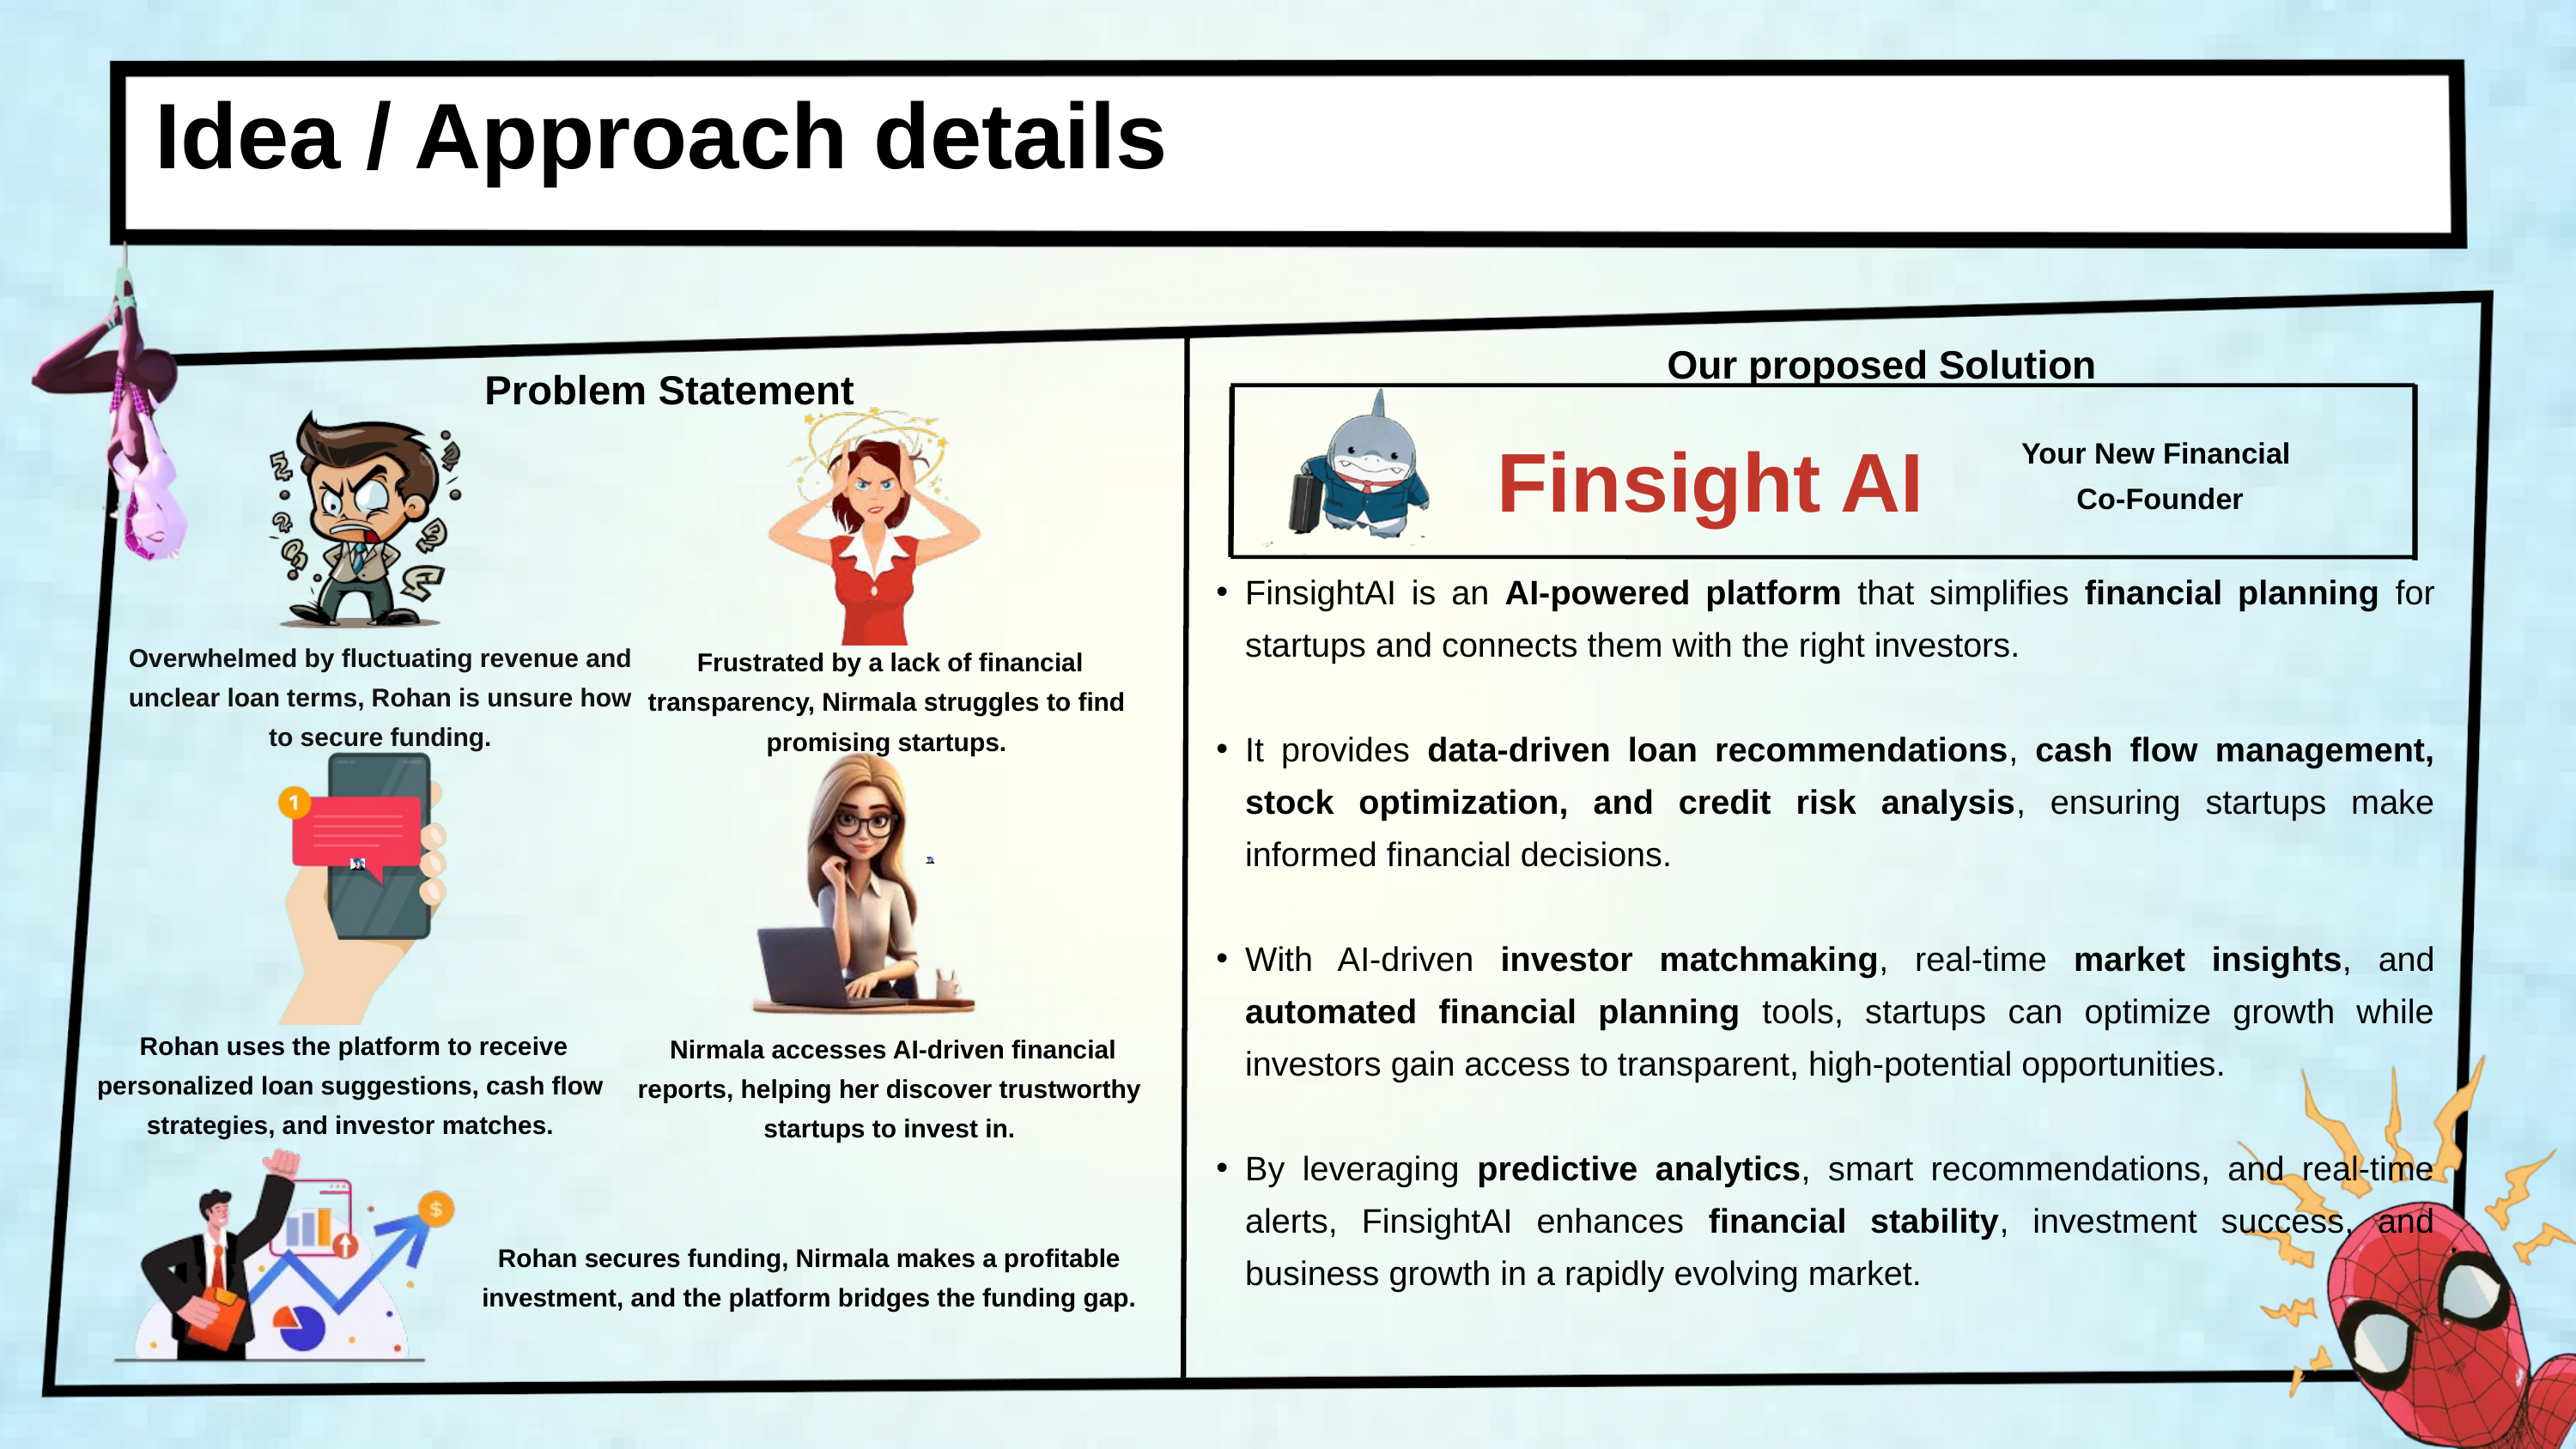

Idea / Approach details

Our proposed Solution

Problem Statement

Finsight AI
Your New Financial
Co-Founder

FinsightAI is an AI-powered platform that simplifies financial planning for startups and connects them with the right investors.

It provides data-driven loan recommendations, cash flow management, stock optimization, and credit risk analysis, ensuring startups make informed financial decisions.

With AI-driven investor matchmaking, real-time market insights, and automated financial planning tools, startups can optimize growth while investors gain access to transparent, high-potential opportunities.

By leveraging predictive analytics, smart recommendations, and real-time alerts, FinsightAI enhances financial stability, investment success, and business growth in a rapidly evolving market.

Overwhelmed by fluctuating revenue and unclear loan terms, Rohan is unsure how to secure funding.
 Frustrated by a lack of financial transparency, Nirmala struggles to find promising startups.

 Rohan uses the platform to receive personalized loan suggestions, cash flow strategies, and investor matches.
 Nirmala accesses AI-driven financial reports, helping her discover trustworthy startups to invest in.

Rohan secures funding, Nirmala makes a profitable investment, and the platform bridges the funding gap.